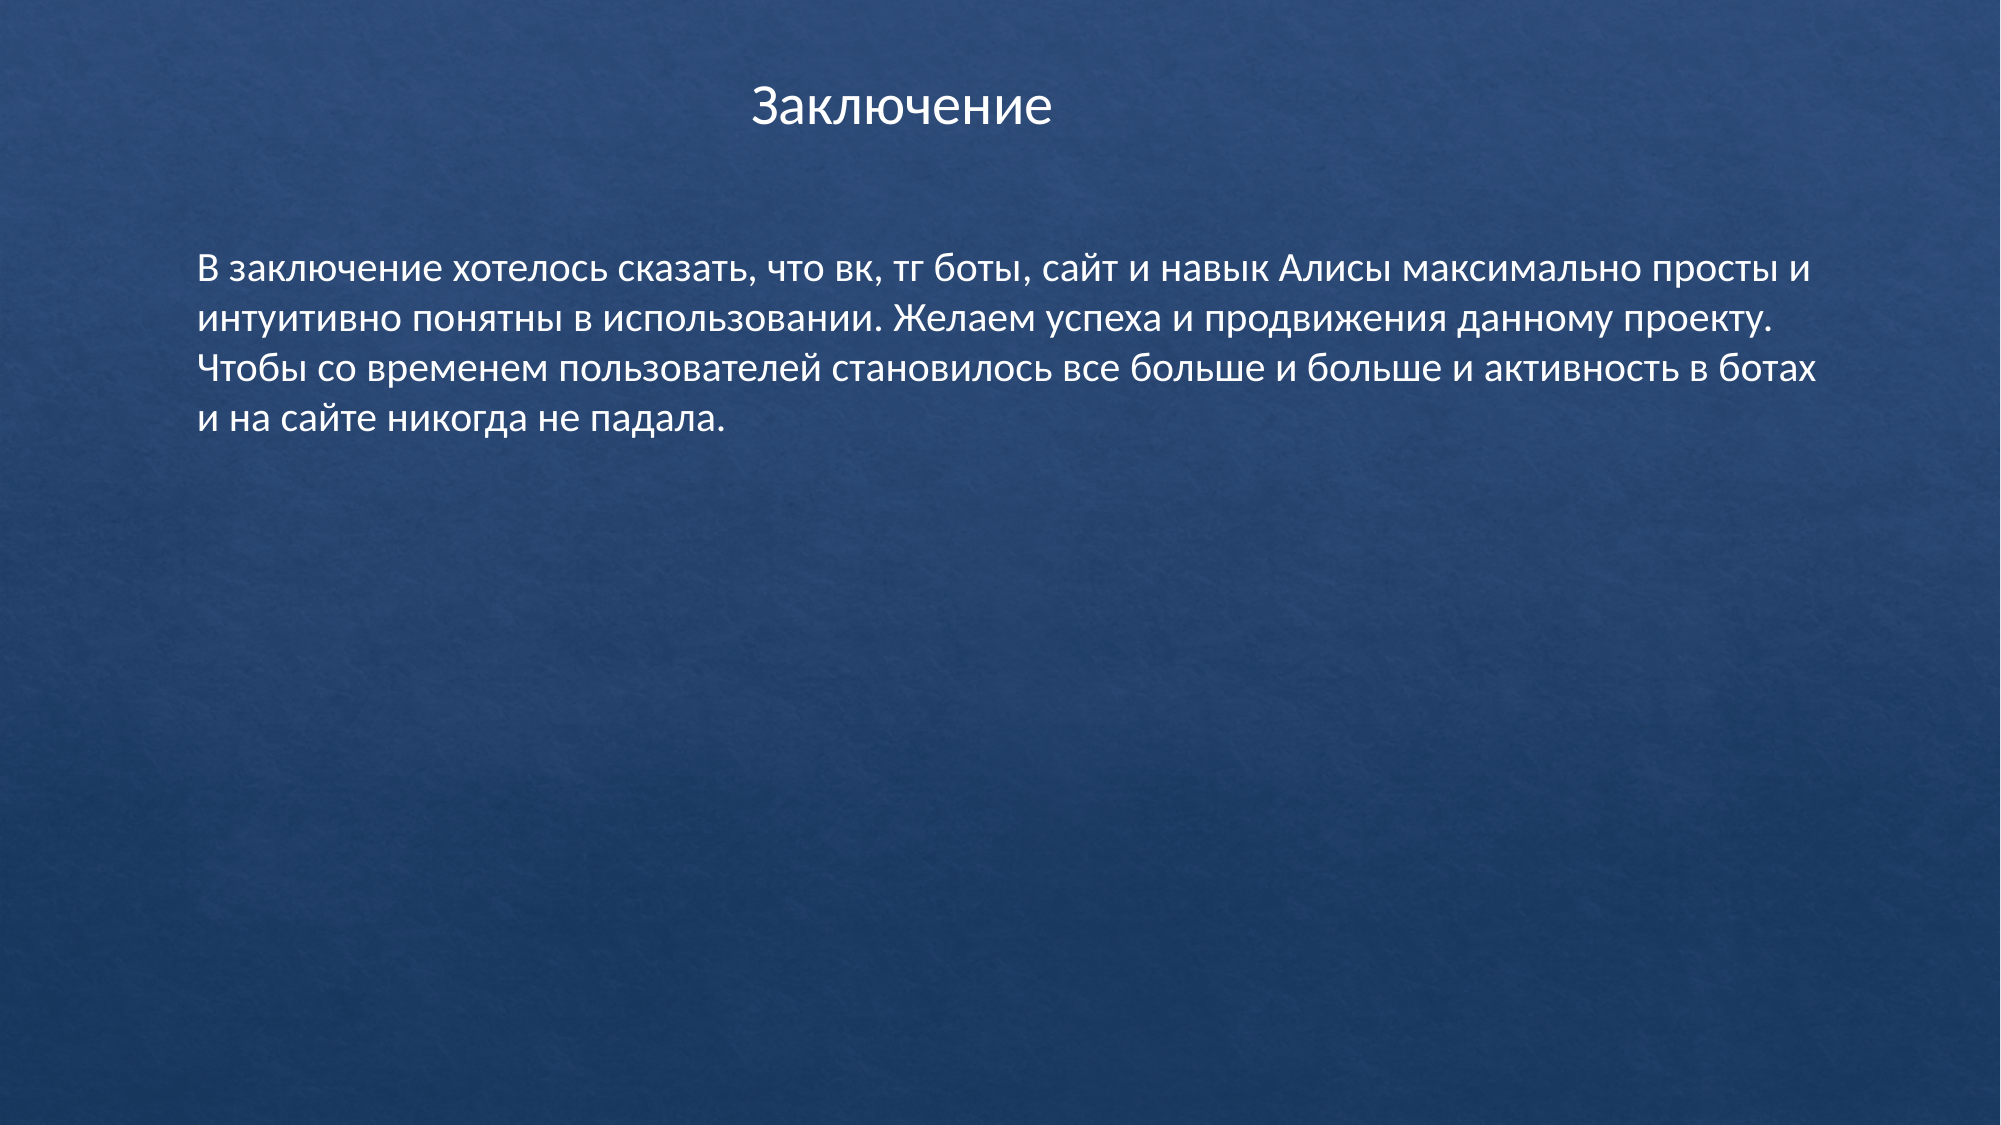

Заключение
В заключение хотелось сказать, что вк, тг боты, сайт и навык Алисы максимально просты и
интуитивно понятны в использовании. Желаем успеха и продвижения данному проекту.
Чтобы со временем пользователей становилось все больше и больше и активность в ботах
и на сайте никогда не падала.